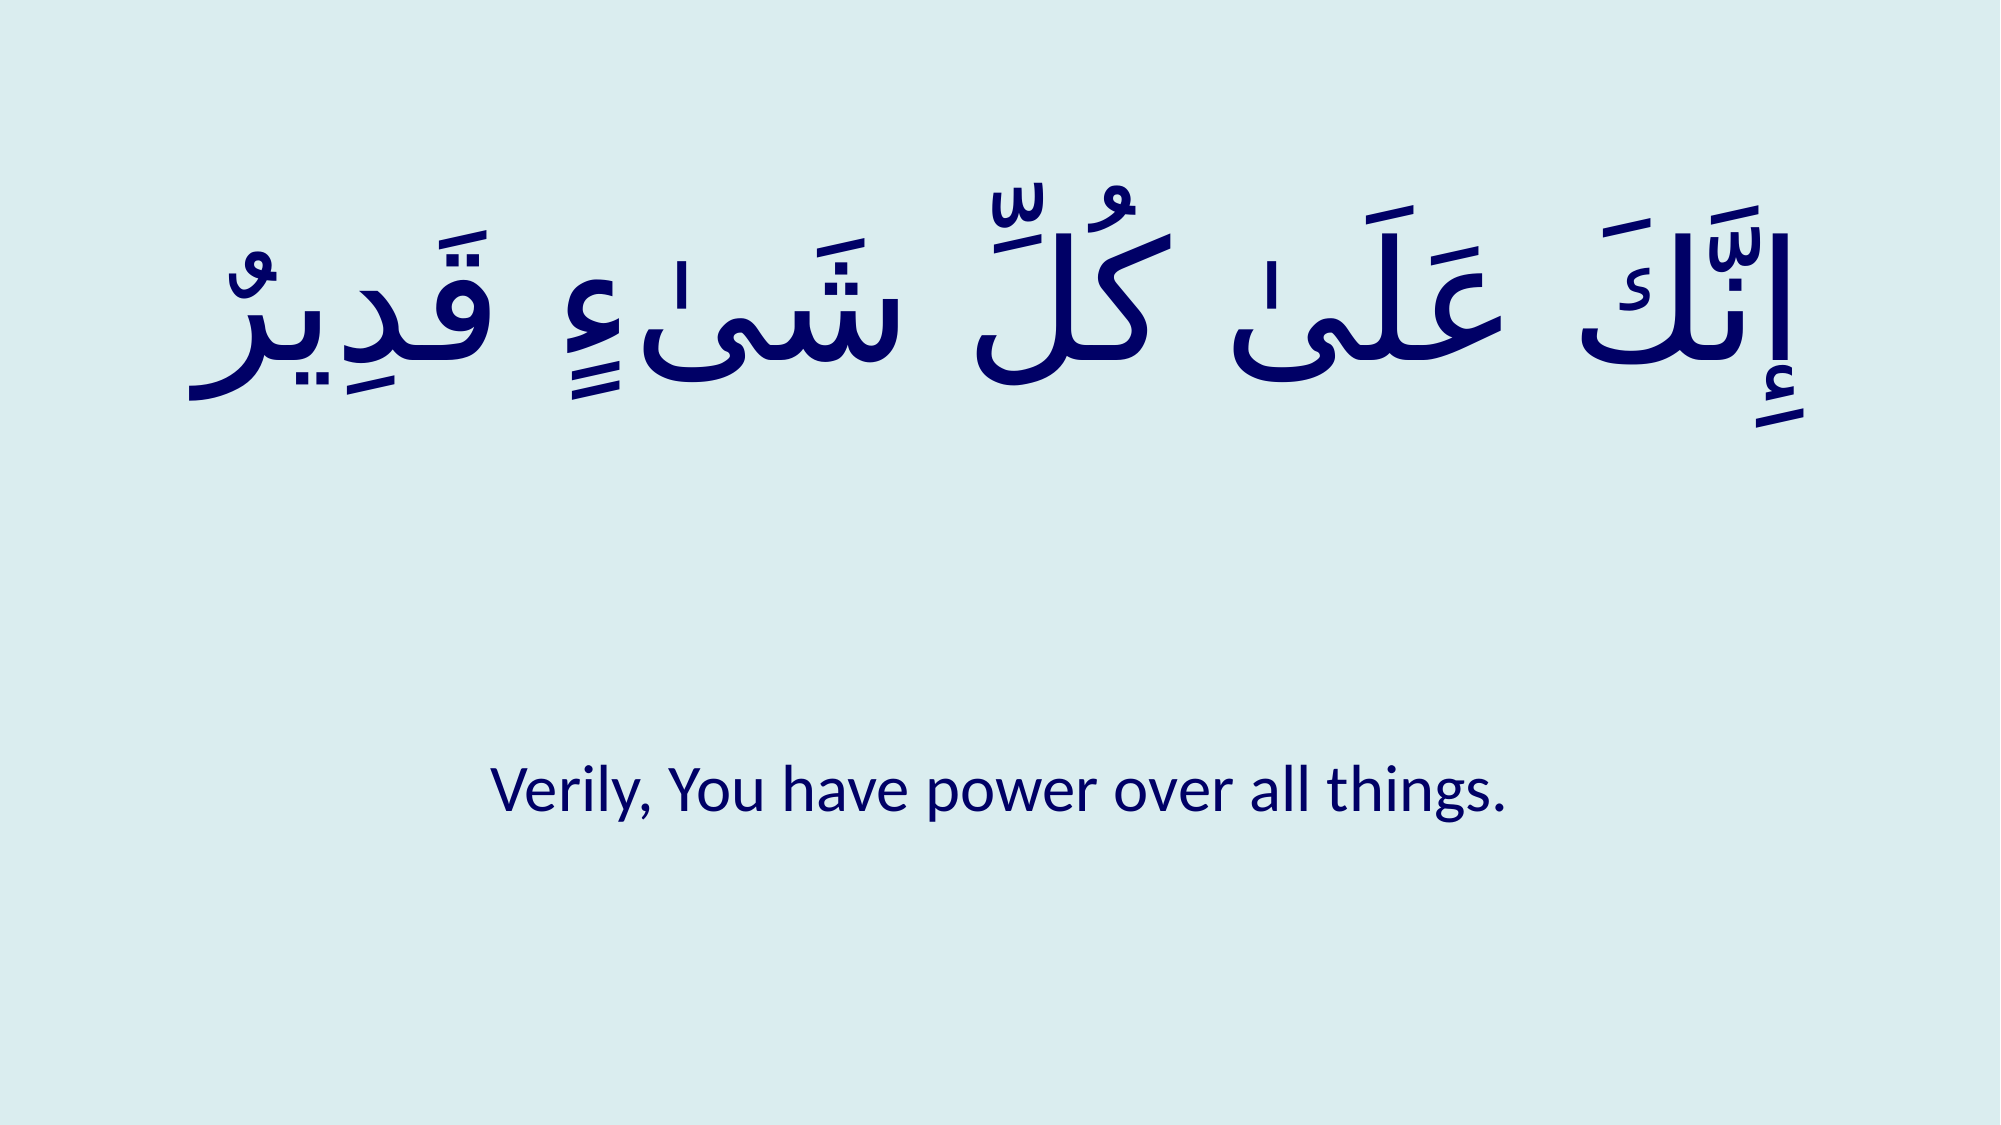

# إِنَّكَ عَلَىٰ كُلِّ شَىٰءٍ قَدِيرٌ
Verily, You have power over all things.